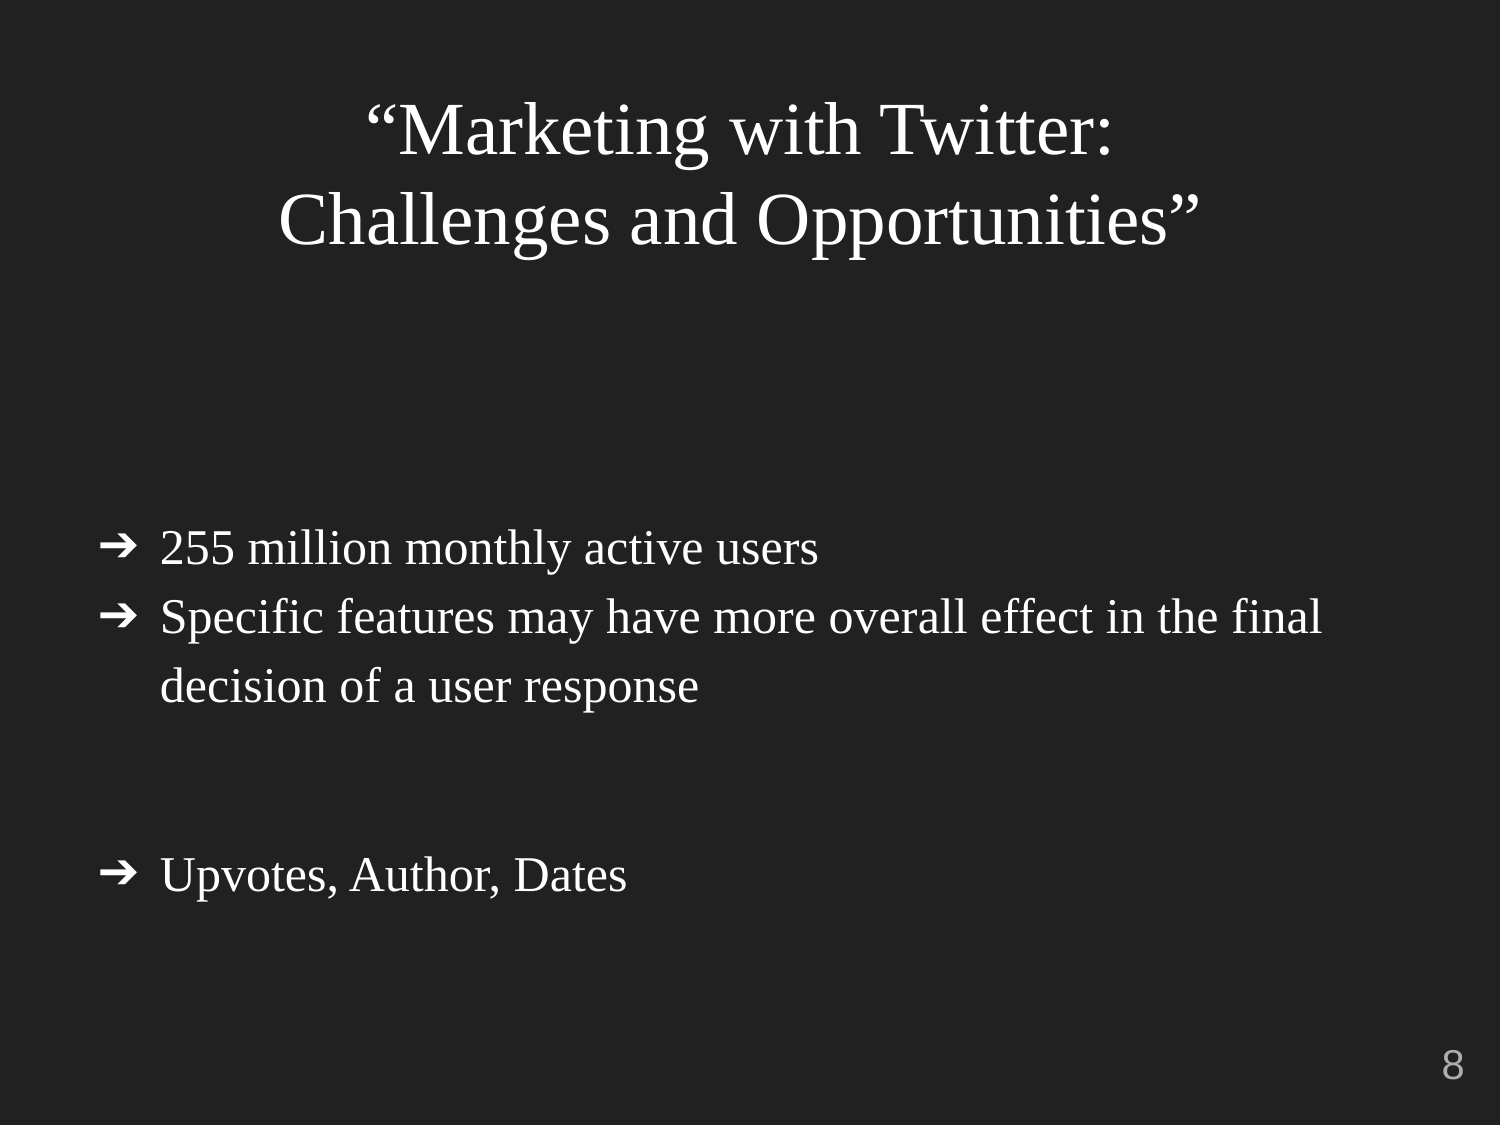

# “Marketing with Twitter:
Challenges and Opportunities”
255 million monthly active users
Specific features may have more overall effect in the final decision of a user response

Upvotes, Author, Dates
8